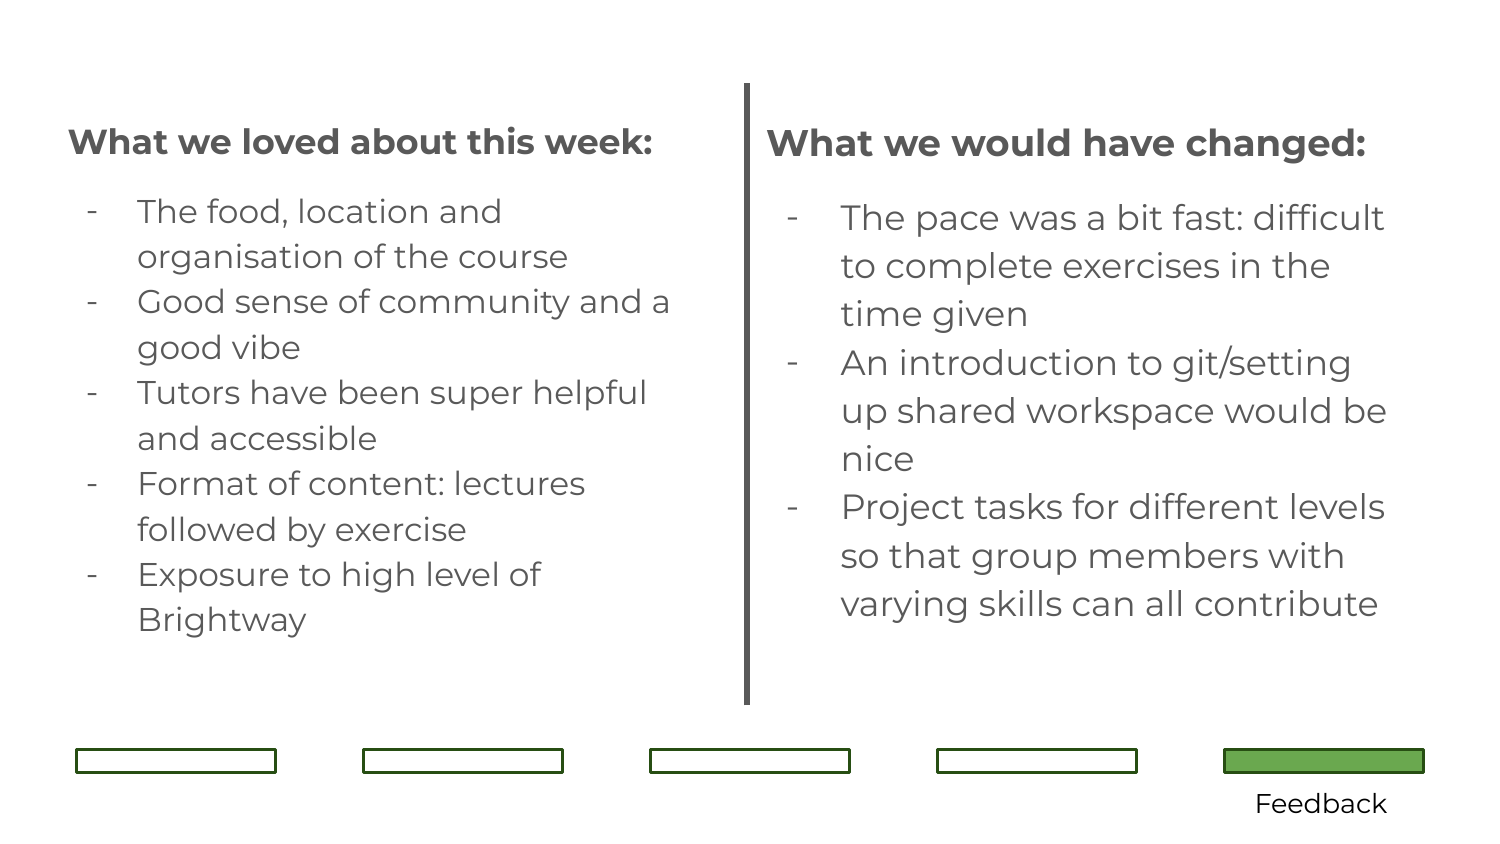

What we loved about this week:
The food, location and organisation of the course
Good sense of community and a good vibe
Tutors have been super helpful and accessible
Format of content: lectures followed by exercise
Exposure to high level of Brightway
What we would have changed:
The pace was a bit fast: difficult to complete exercises in the time given
An introduction to git/setting up shared workspace would be nice
Project tasks for different levels so that group members with varying skills can all contribute

Feedback